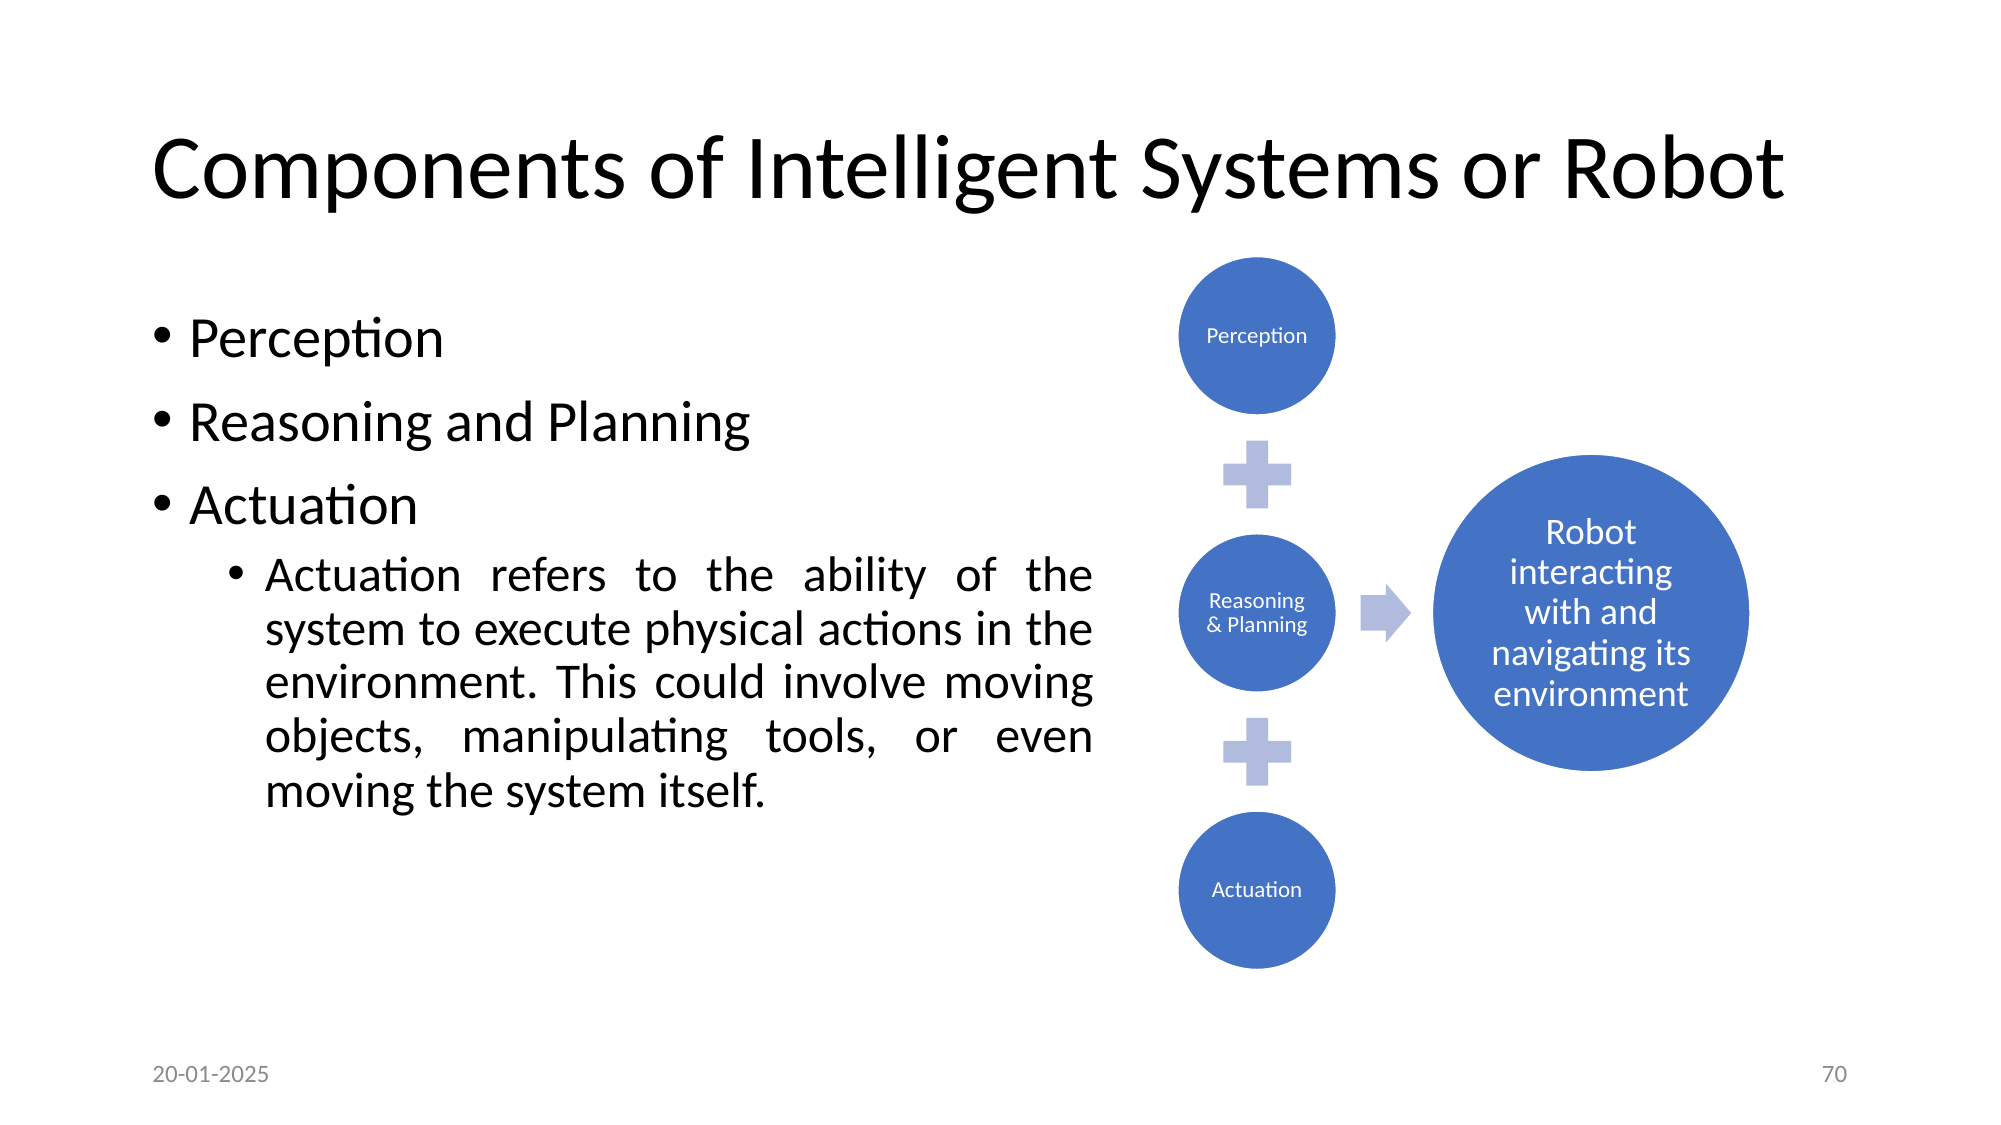

# Components of Intelligent Systems or Robot
Perception

Reasoning & Planning

Actuation

Robot interacting with and navigating its environment
Perception
Reasoning and Planning
Actuation
Actuation refers to the ability of the system to execute physical actions in the environment. This could involve moving objects, manipulating tools, or even moving the system itself.

20-01-2025

70